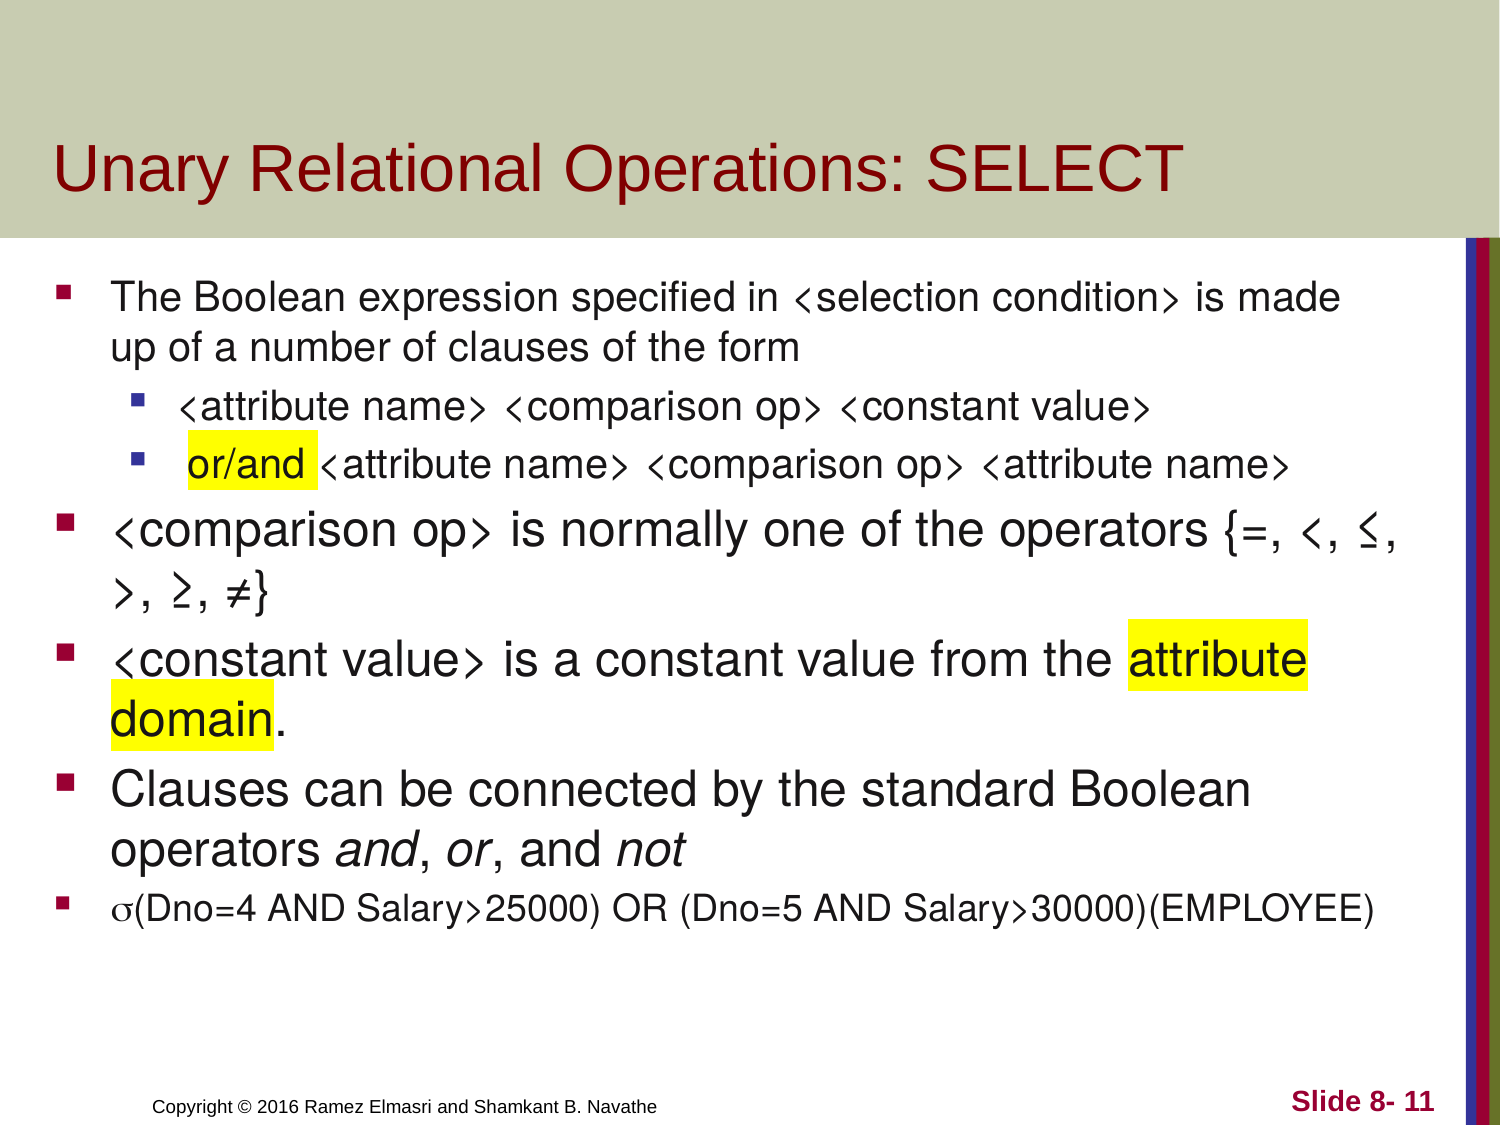

# Unary Relational Operations: SELECT
The Boolean expression specified in <selection condition> is made up of a number of clauses of the form
<attribute name> <comparison op> <constant value>
 or/and <attribute name> <comparison op> <attribute name>
<comparison op> is normally one of the operators {=, <, ≤, >, ≥, ≠}
<constant value> is a constant value from the attribute domain.
Clauses can be connected by the standard Boolean operators and, or, and not
σ(Dno=4 AND Salary>25000) OR (Dno=5 AND Salary>30000)(EMPLOYEE)

Slide 8- 11